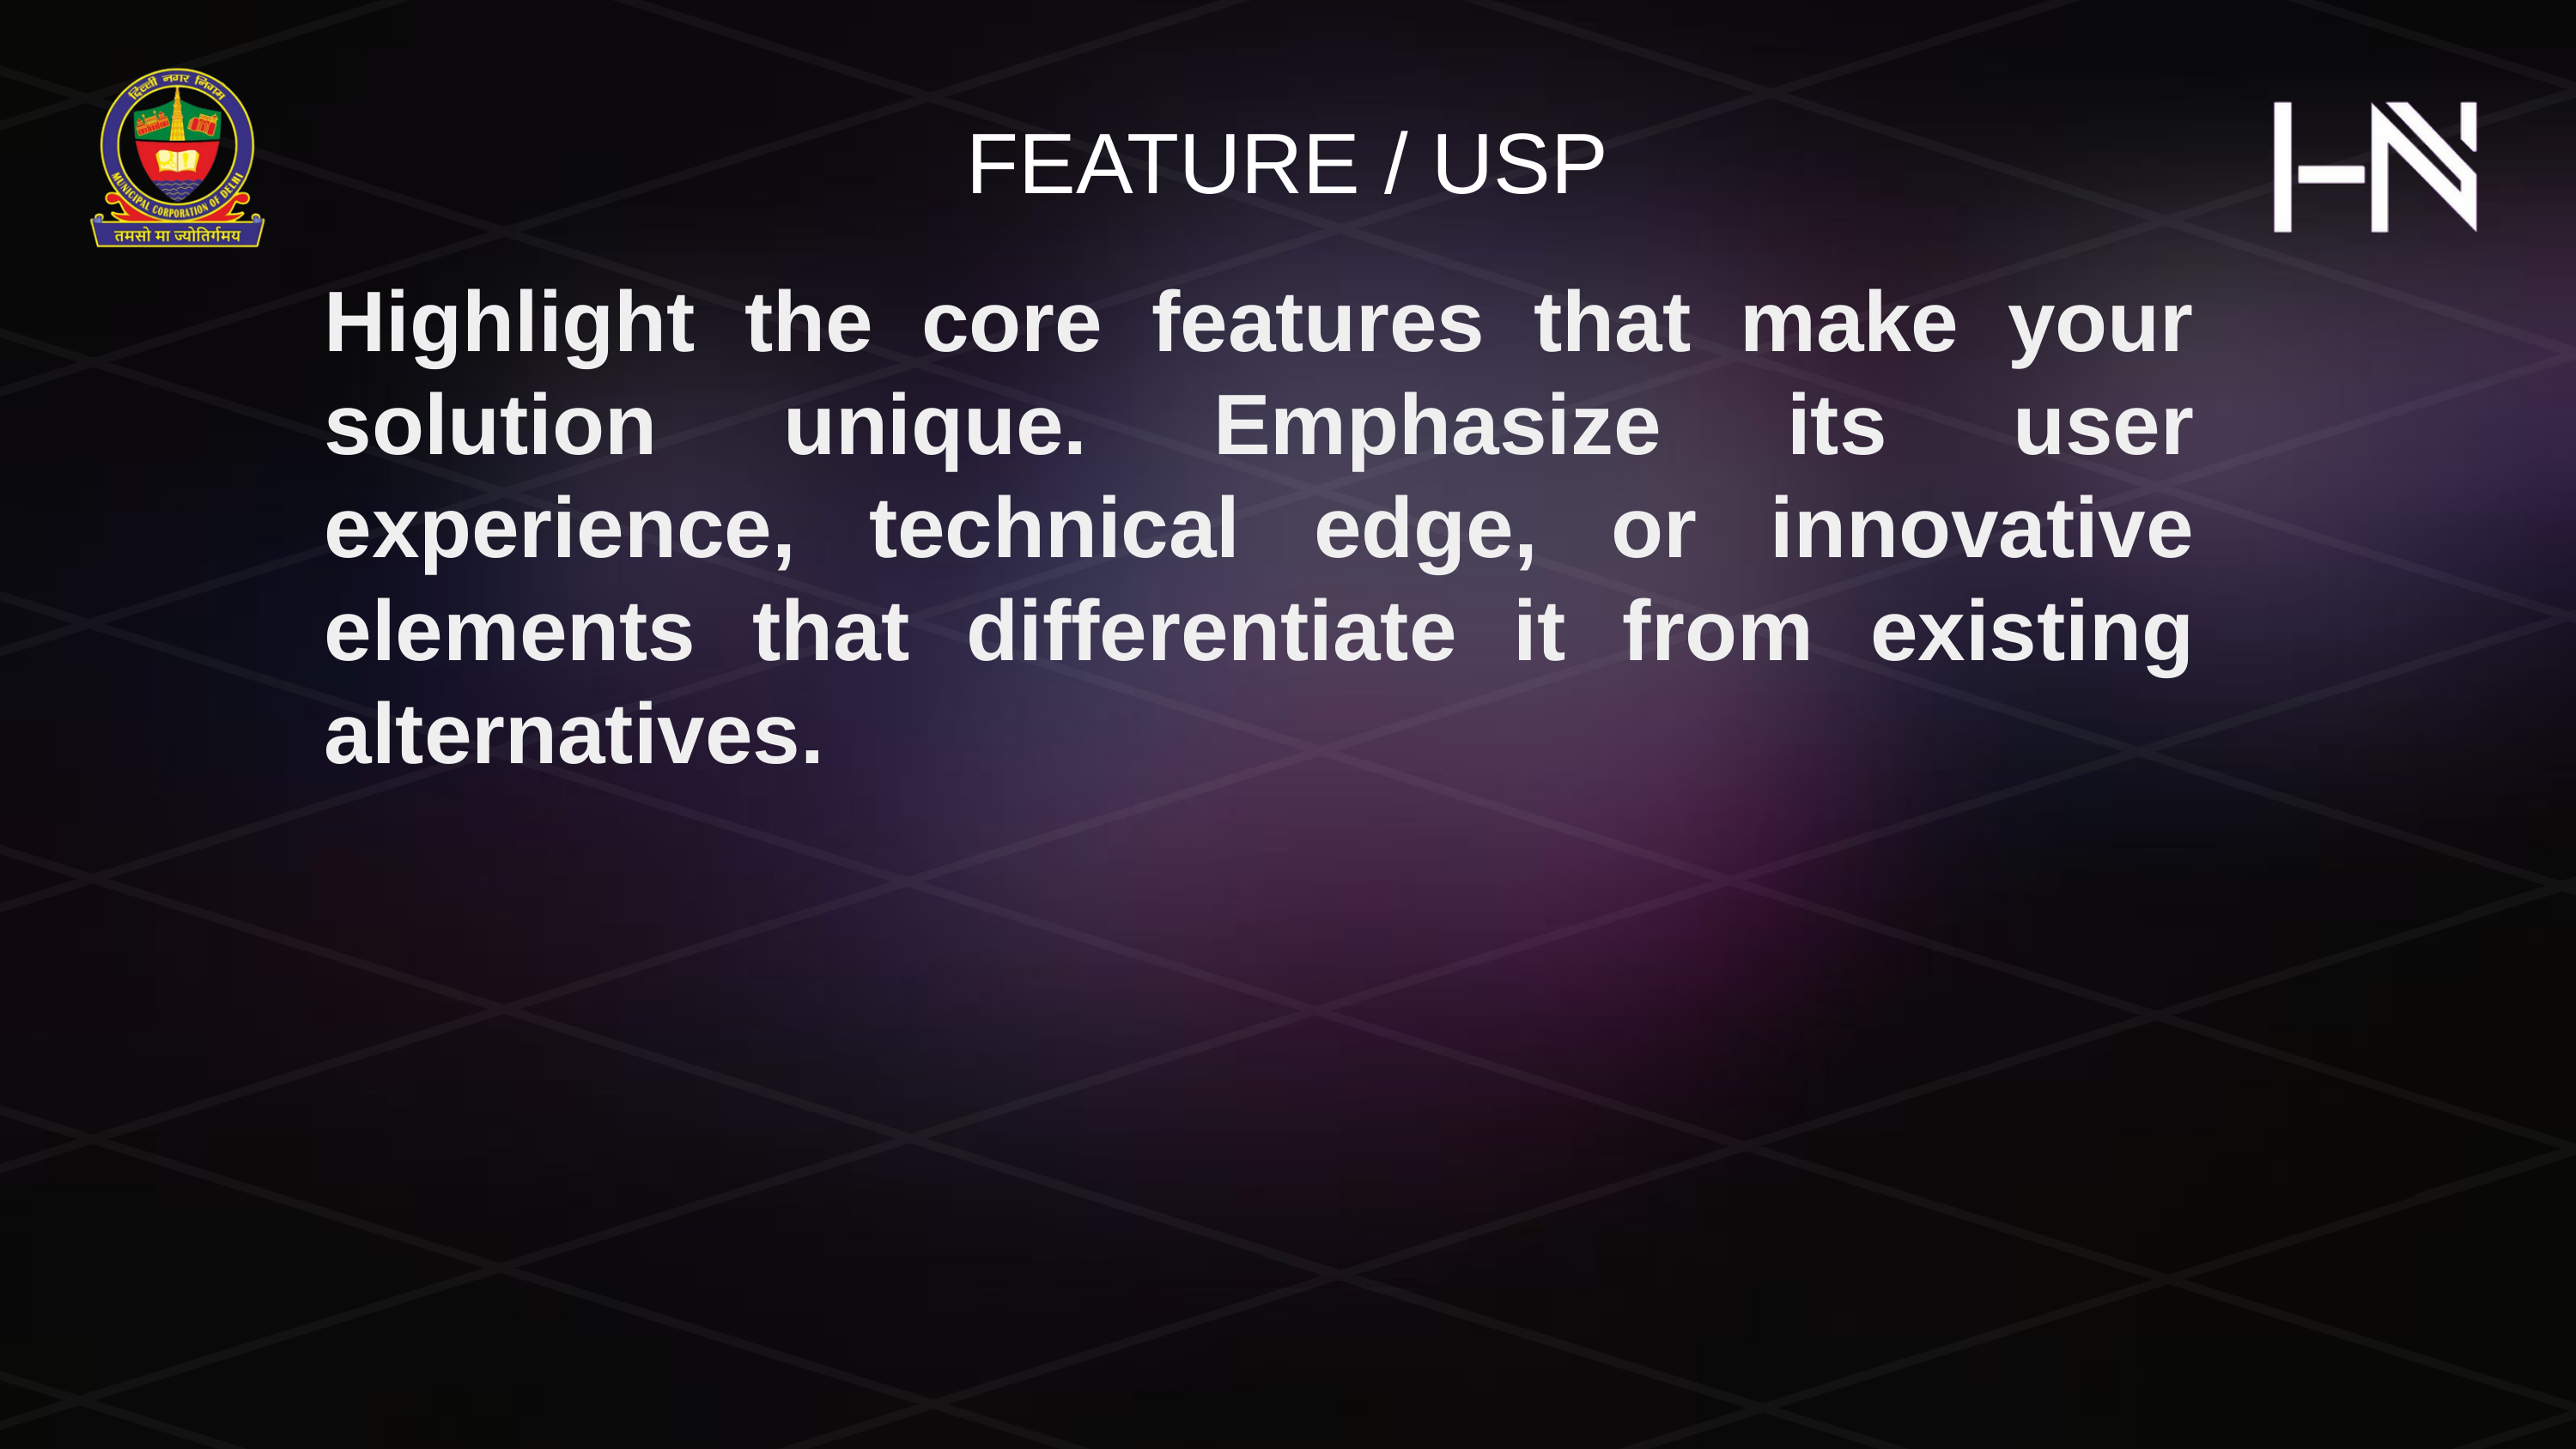

FEATURE / USP
Highlight the core features that make your solution unique. Emphasize its user experience, technical edge, or innovative elements that differentiate it from existing alternatives.